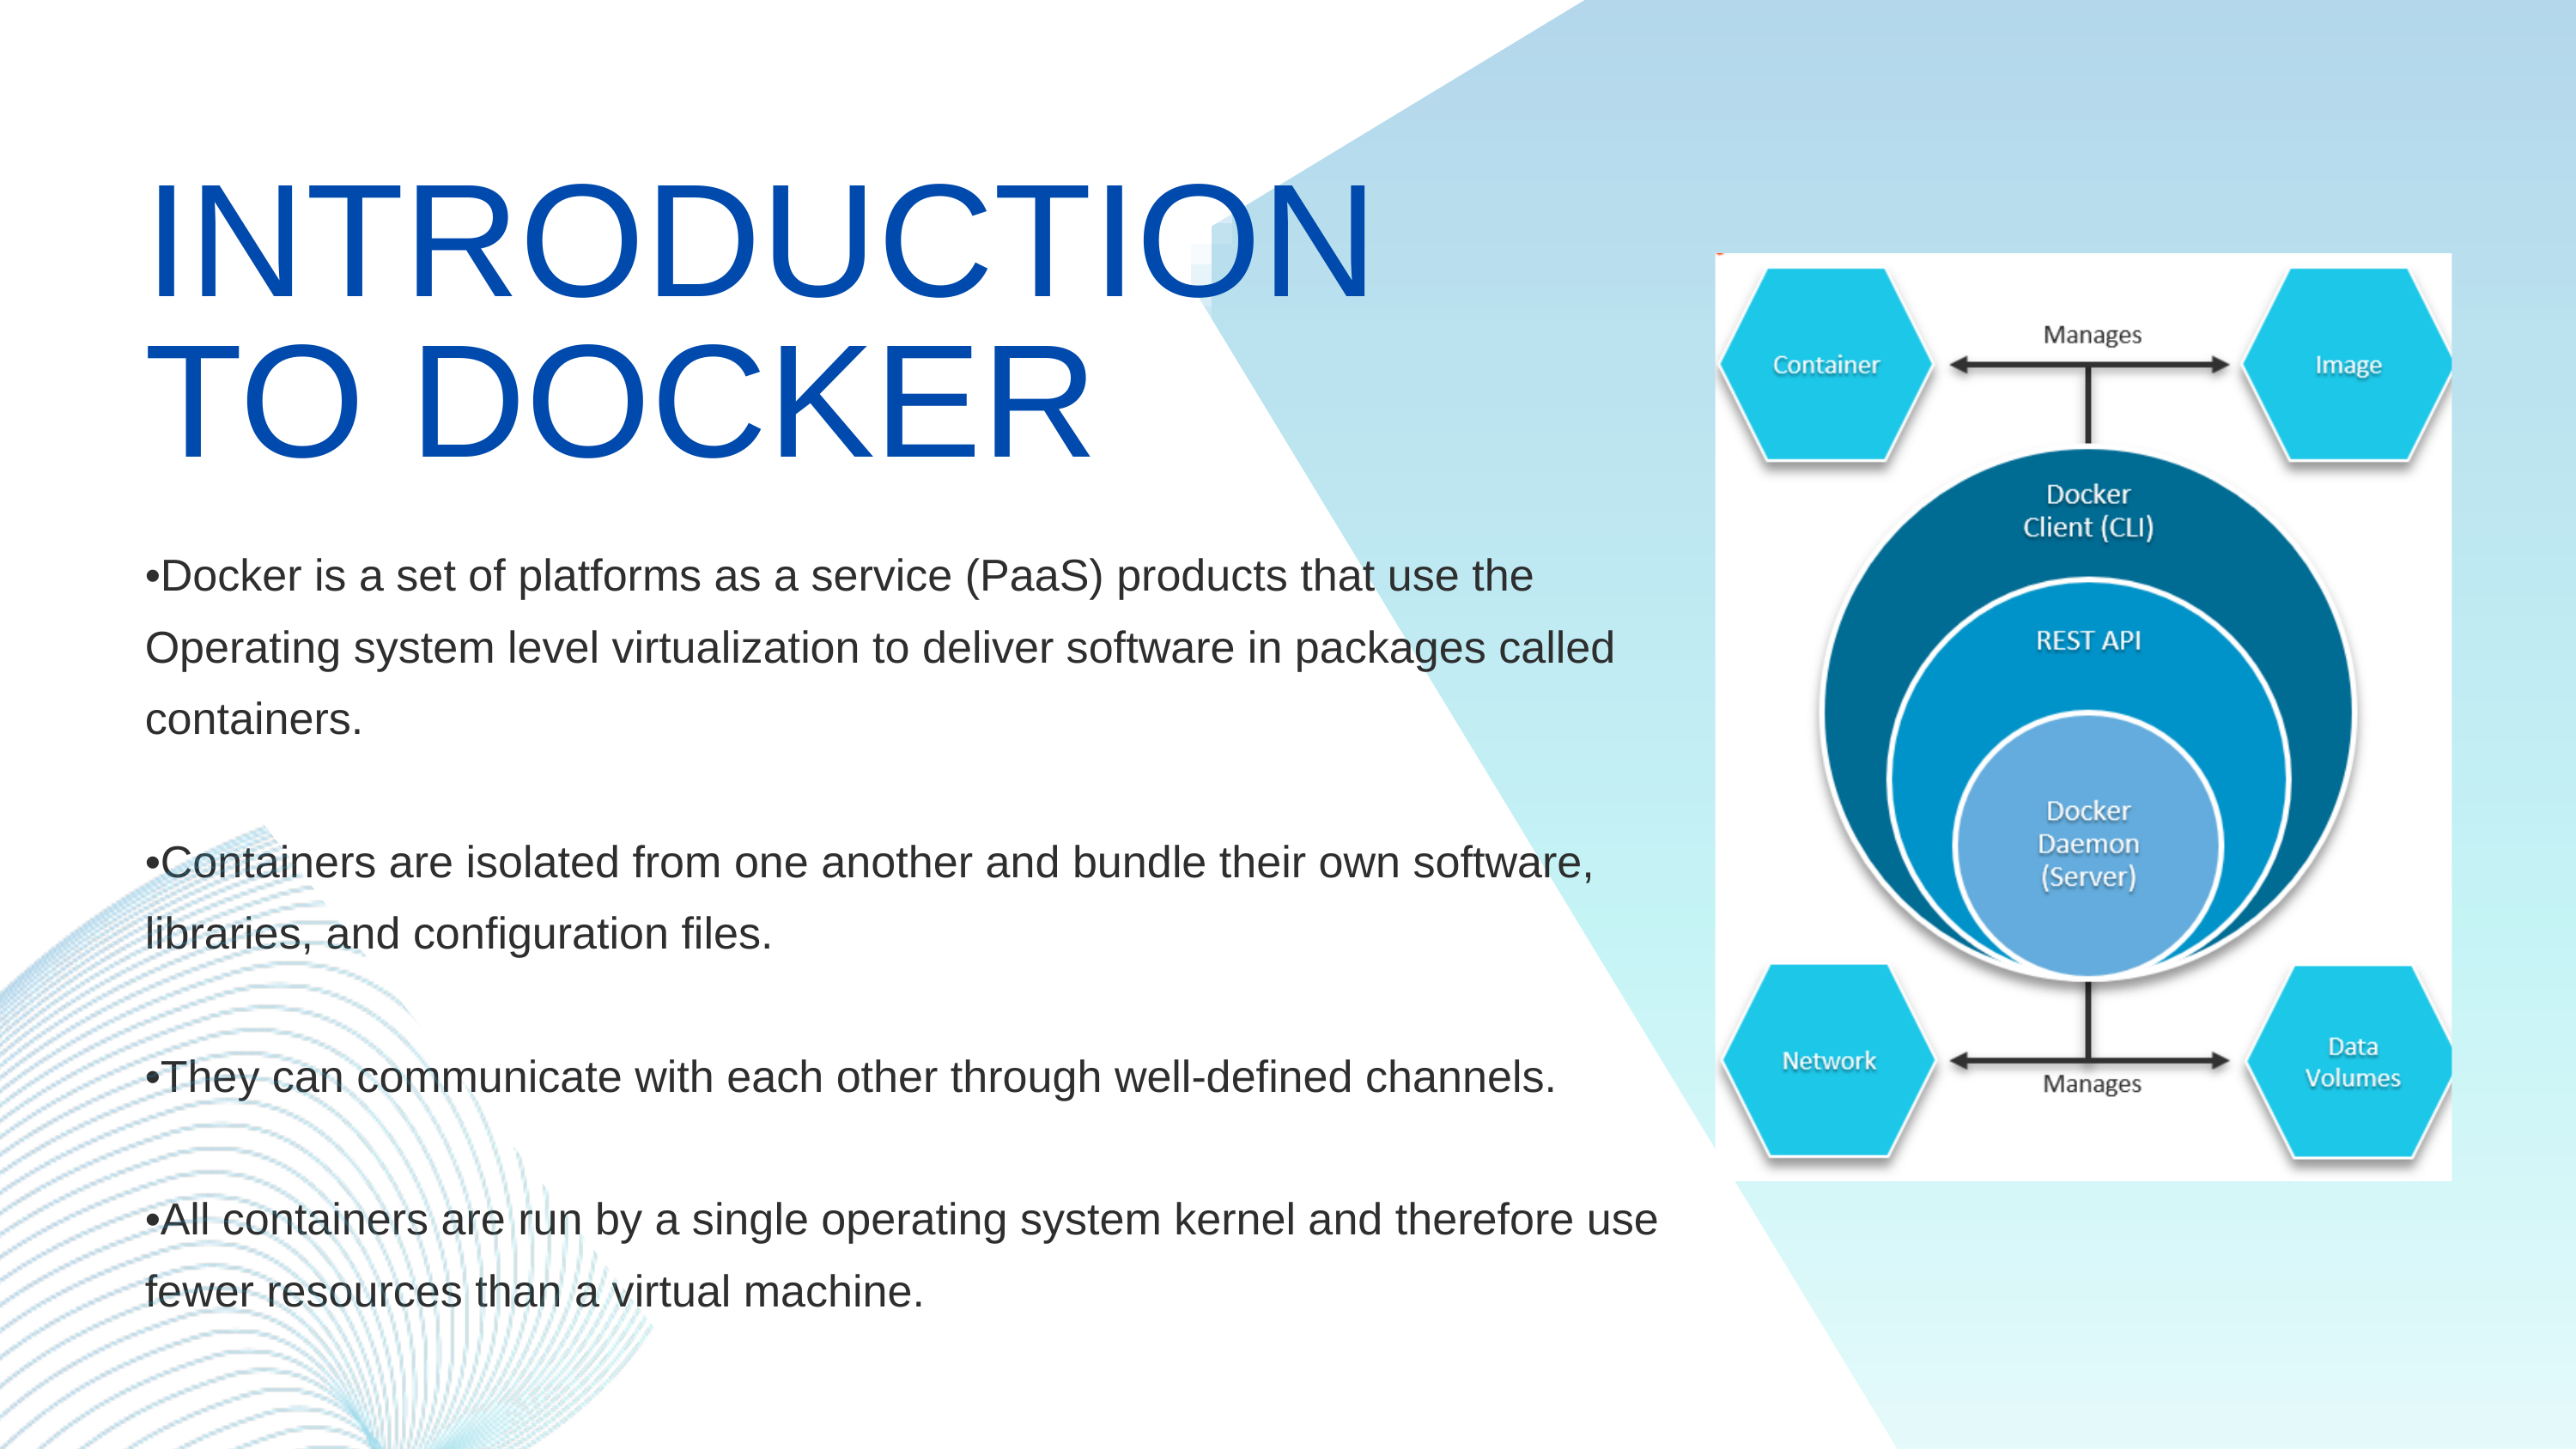

INTRODUCTION TO DOCKER

•Docker is a set of platforms as a service (PaaS) products that use the Operating system level virtualization to deliver software in packages called containers.

•Containers are isolated from one another and bundle their own software, libraries, and configuration files.

•They can communicate with each other through well-defined channels.

•All containers are run by a single operating system kernel and therefore use fewer resources than a virtual machine.